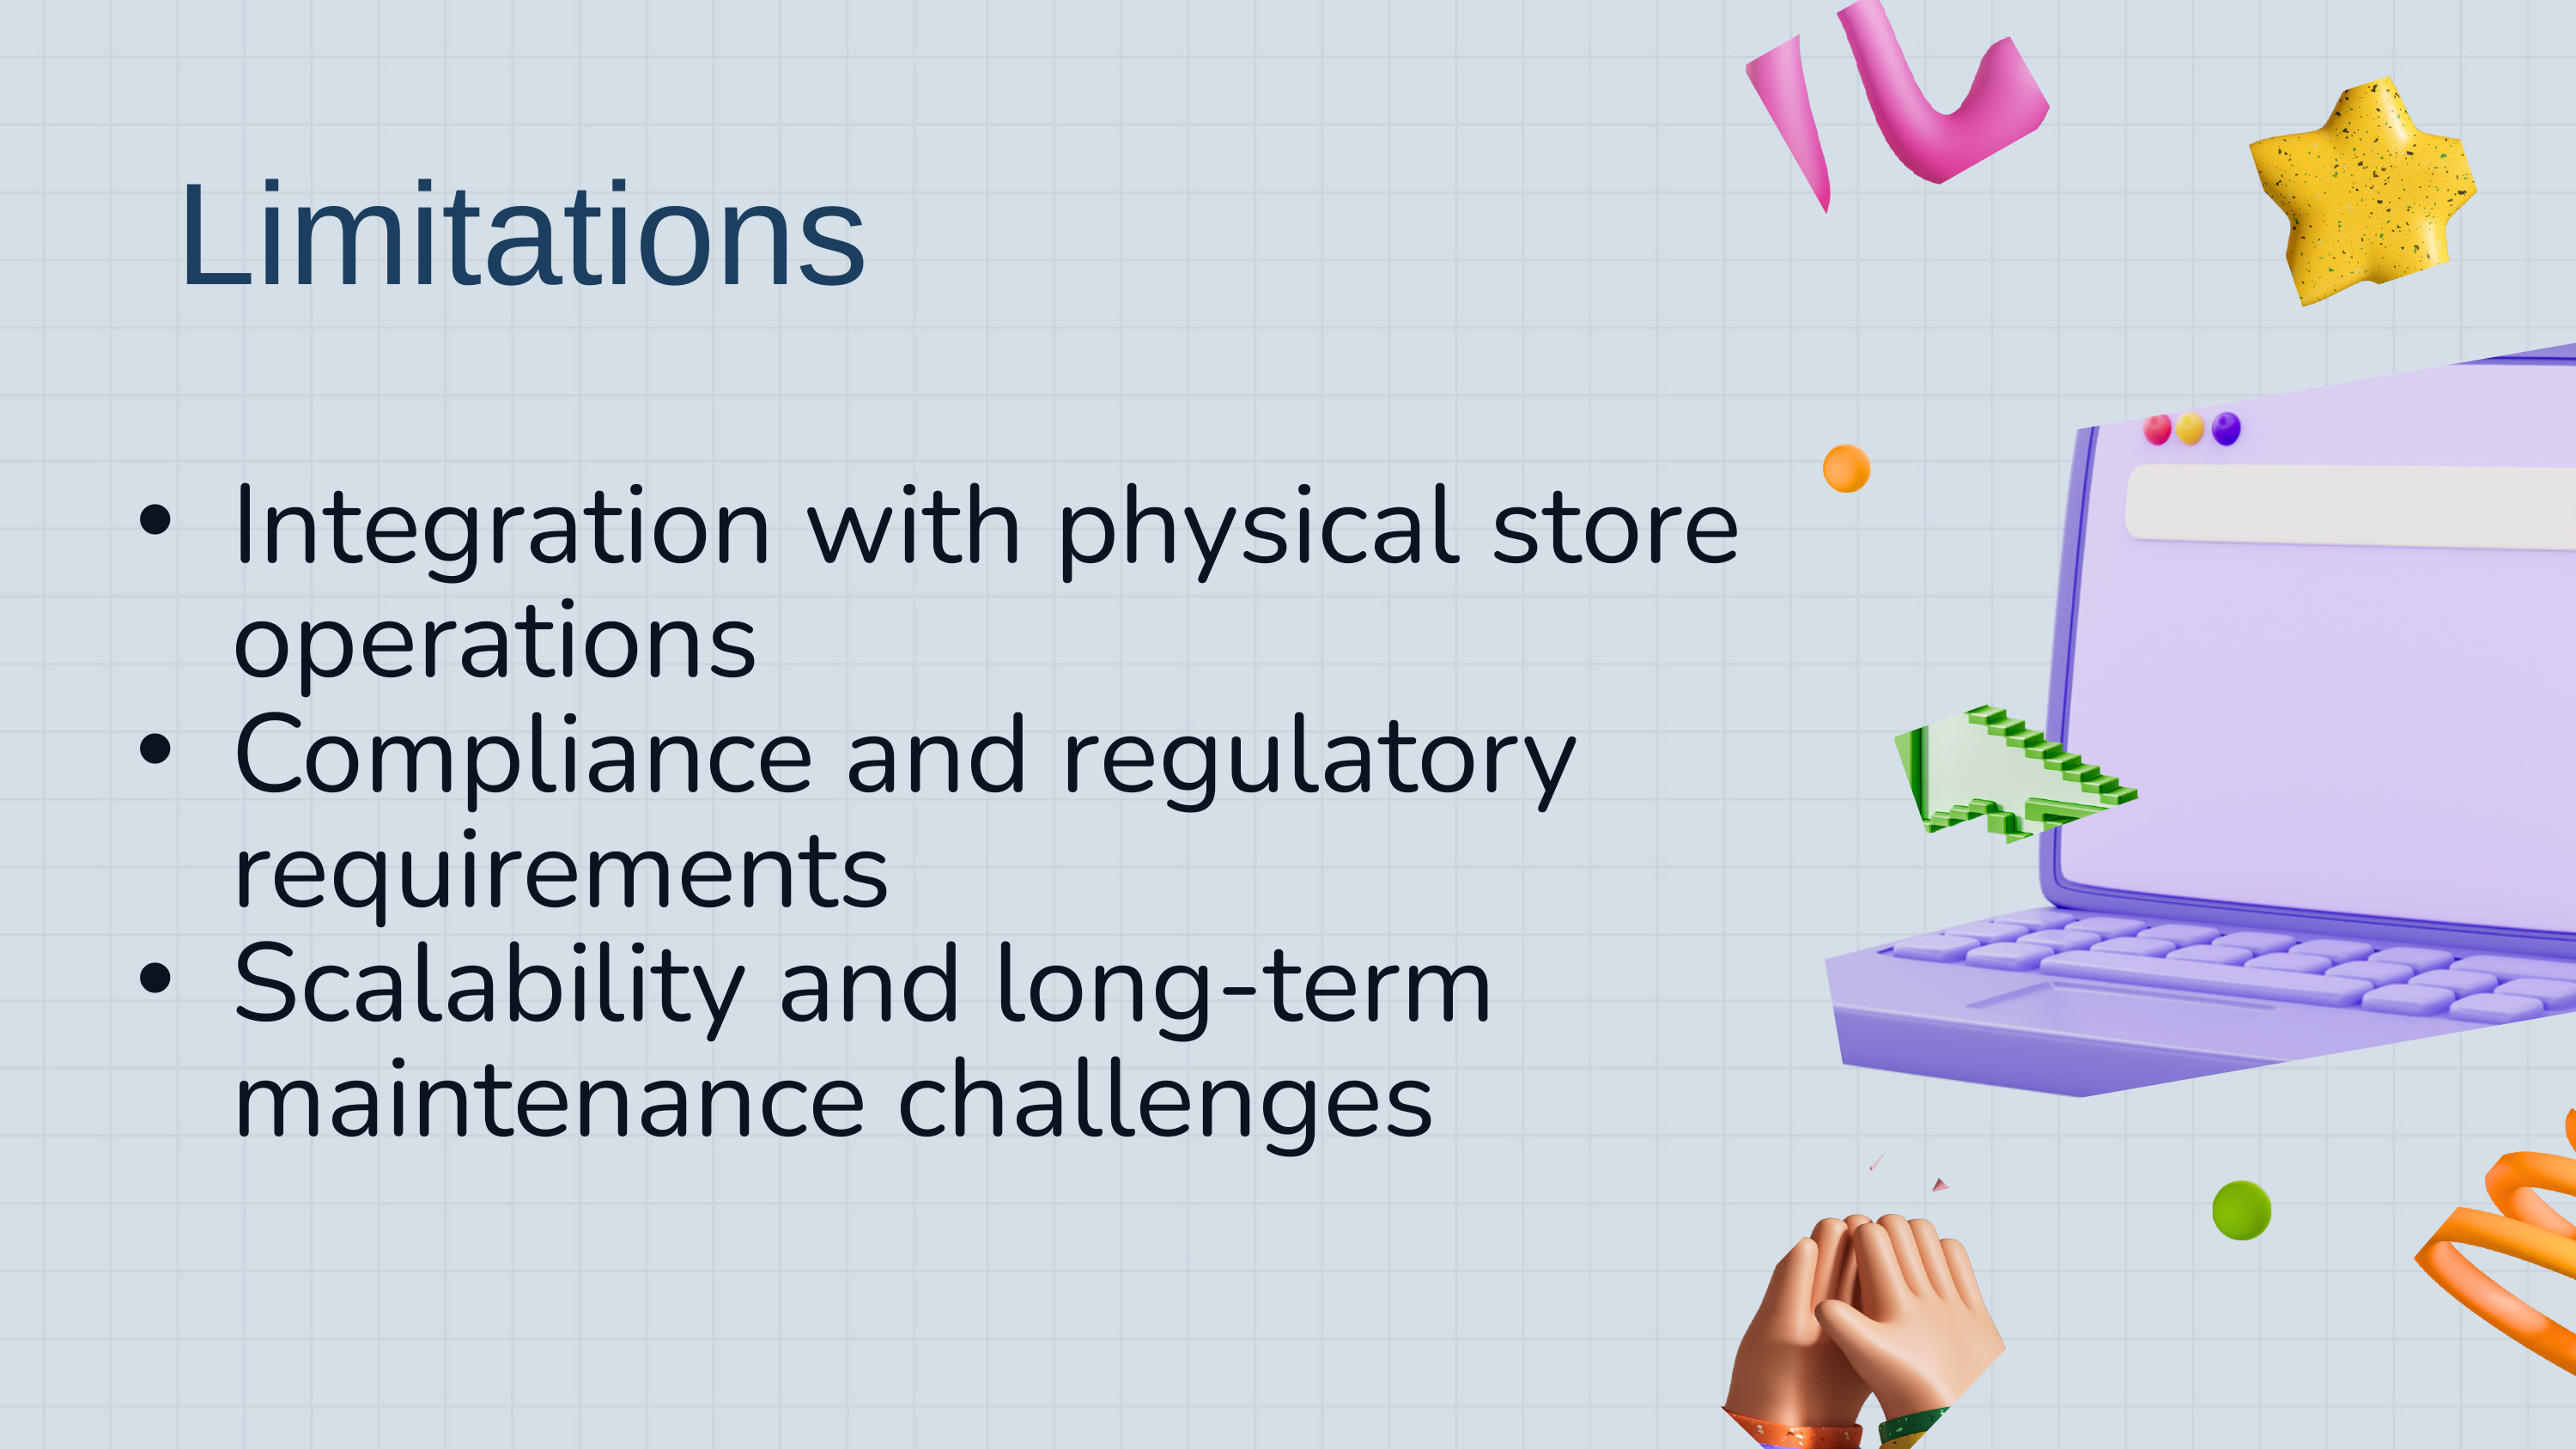

Limitations
Integration with physical store operations
Compliance and regulatory requirements
Scalability and long-term maintenance challenges